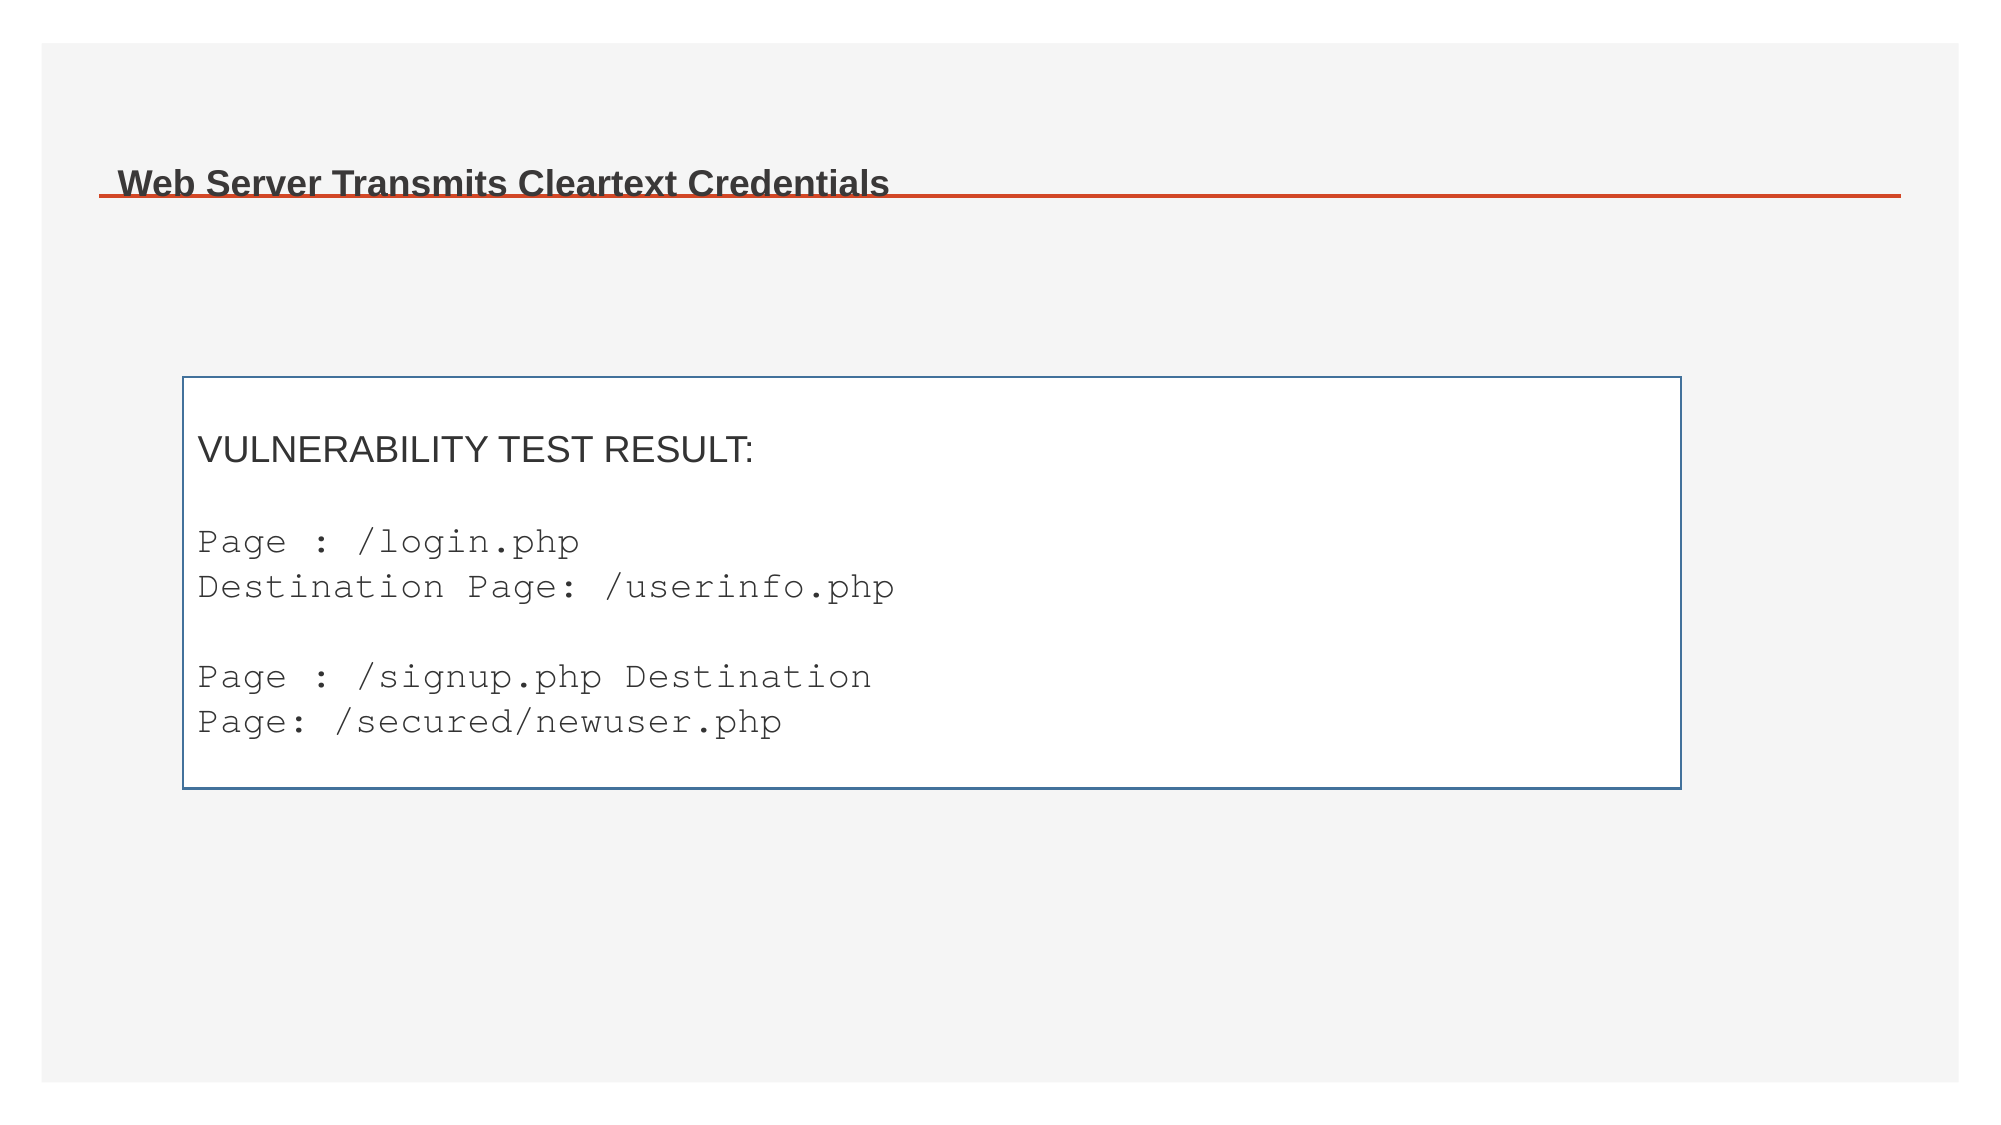

# Web Server Transmits Cleartext Credentials
VULNERABILITY TEST RESULT:

Page : /login.php
Destination Page: /userinfo.php

Page : /signup.php Destination
Page: /secured/newuser.php